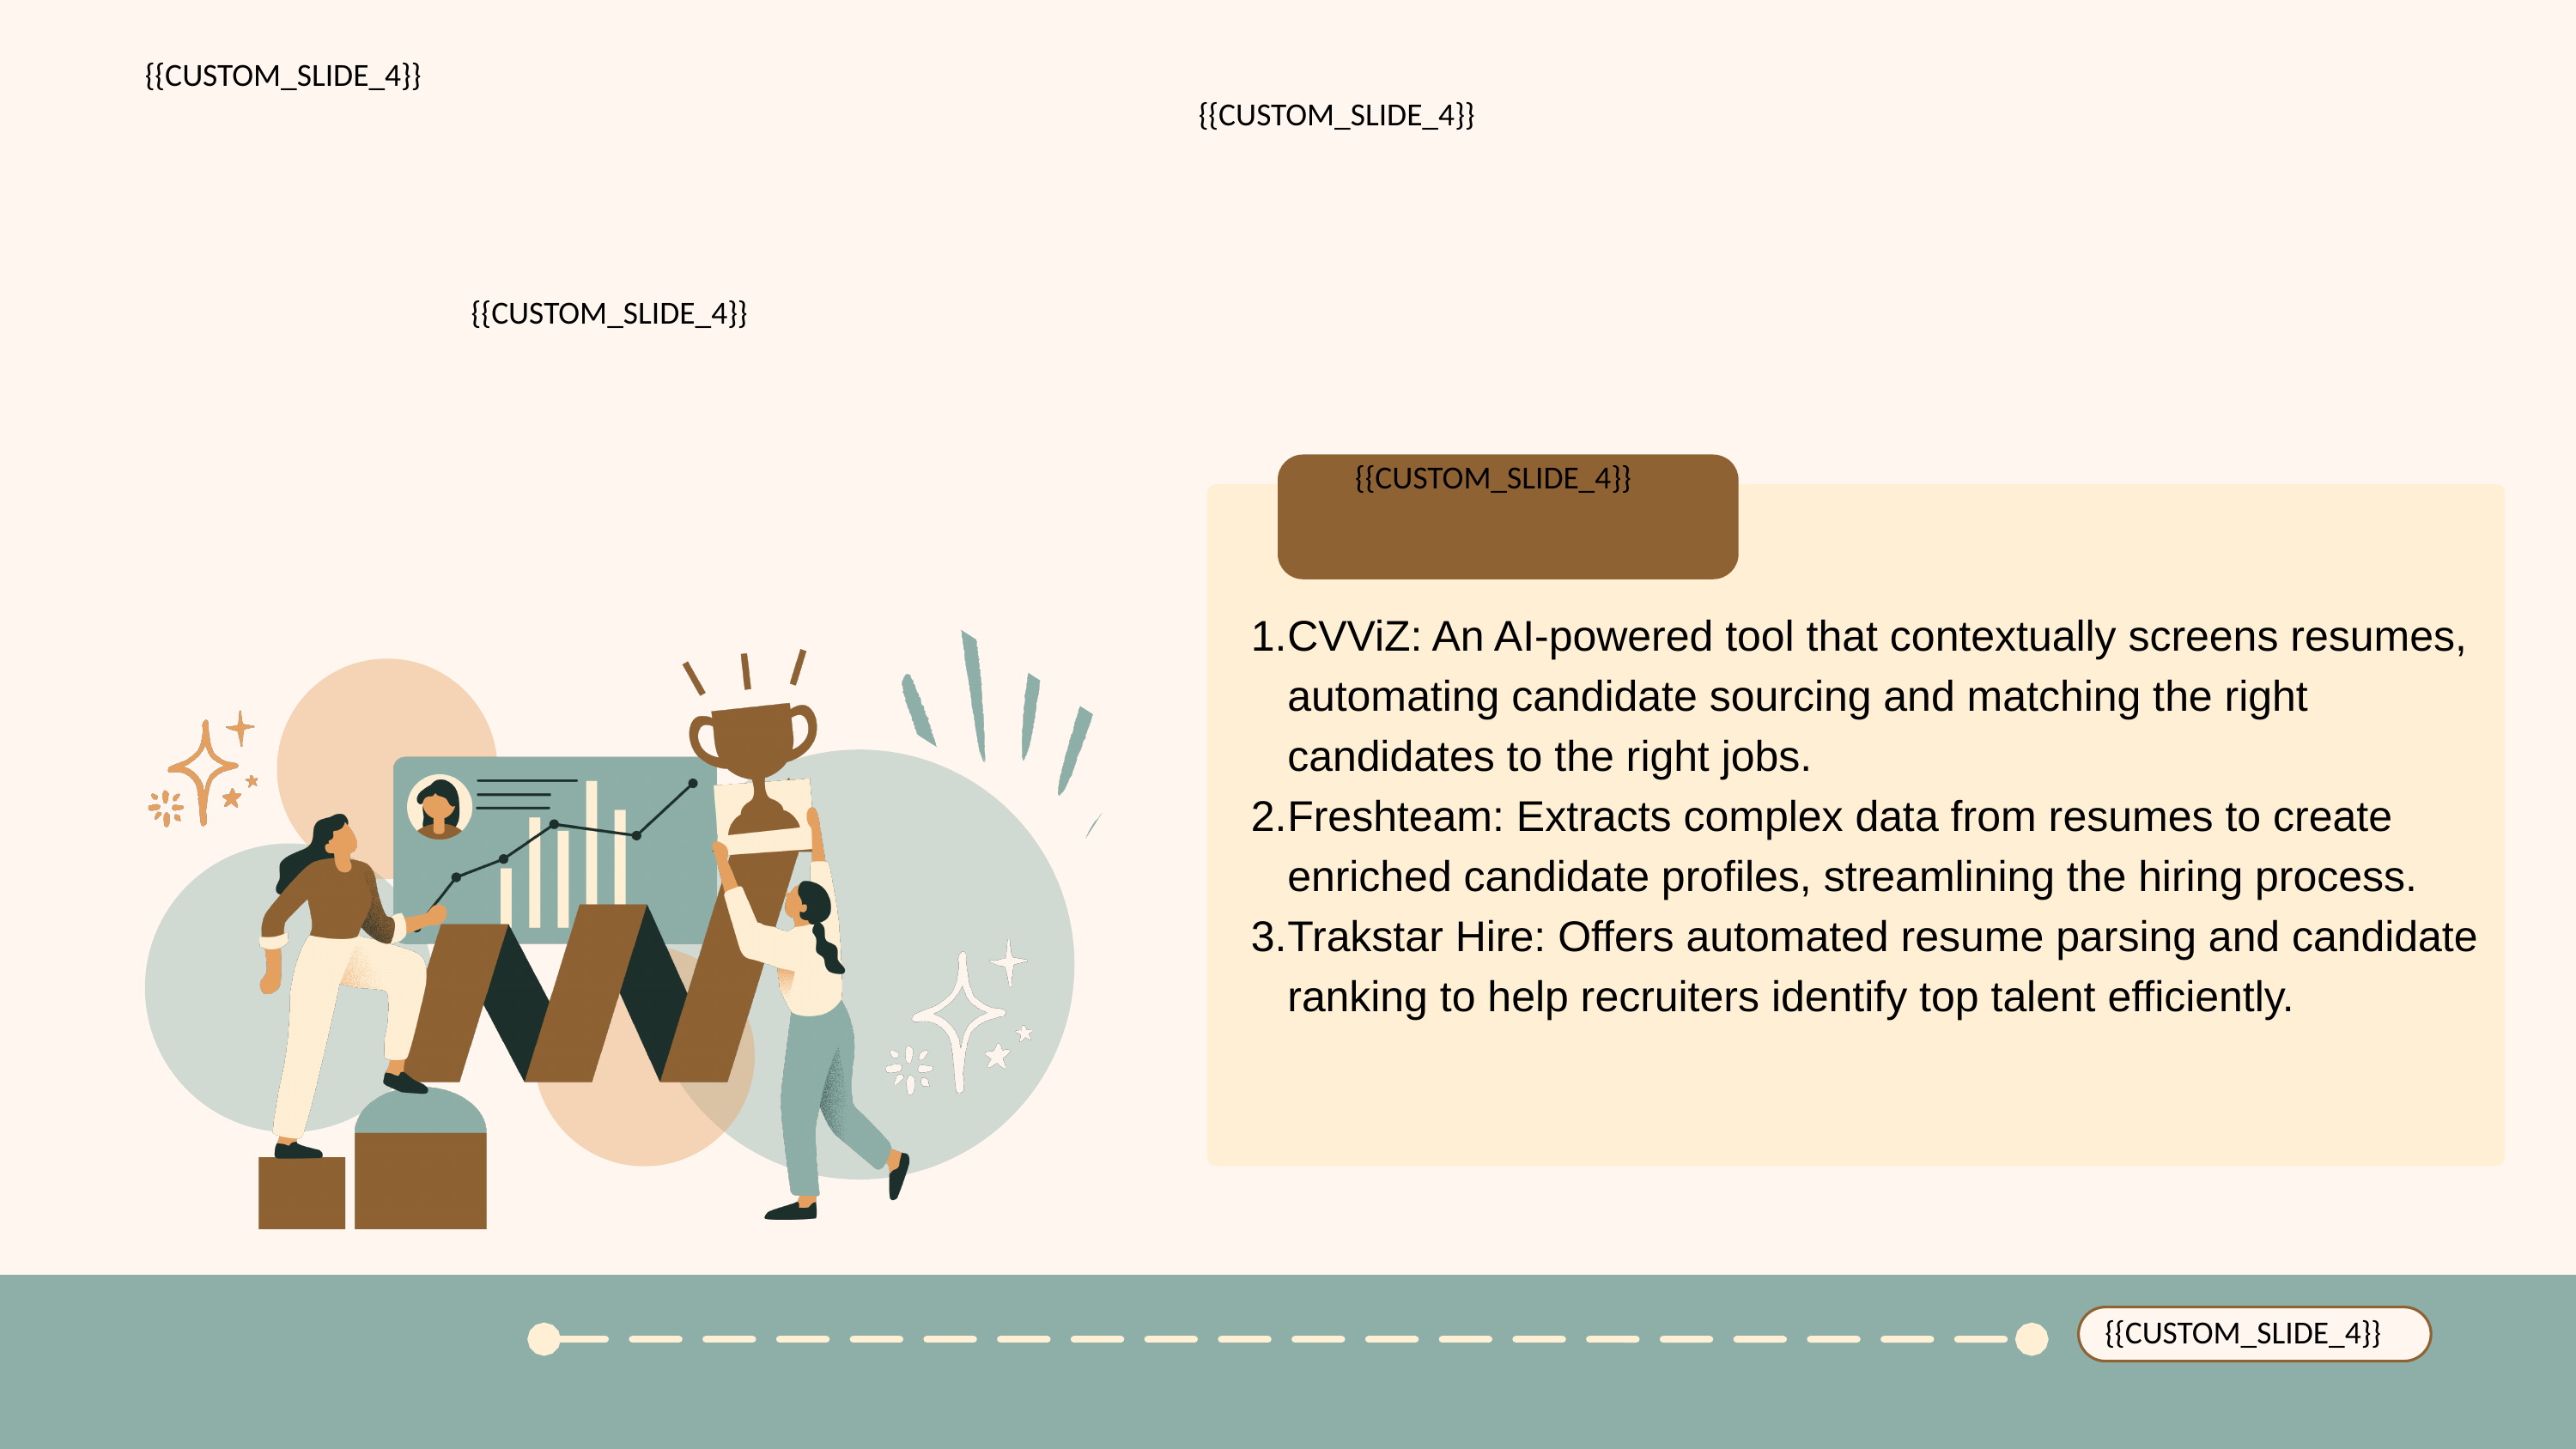

{{CUSTOM_SLIDE_4}}
{{CUSTOM_SLIDE_4}}
{{CUSTOM_SLIDE_4}}

{{CUSTOM_SLIDE_4}}

CVViZ: An AI-powered tool that contextually screens resumes, automating candidate sourcing and matching the right candidates to the right jobs.
Freshteam: Extracts complex data from resumes to create enriched candidate profiles, streamlining the hiring process.
Trakstar Hire: Offers automated resume parsing and candidate ranking to help recruiters identify top talent efficiently.

{{CUSTOM_SLIDE_4}}